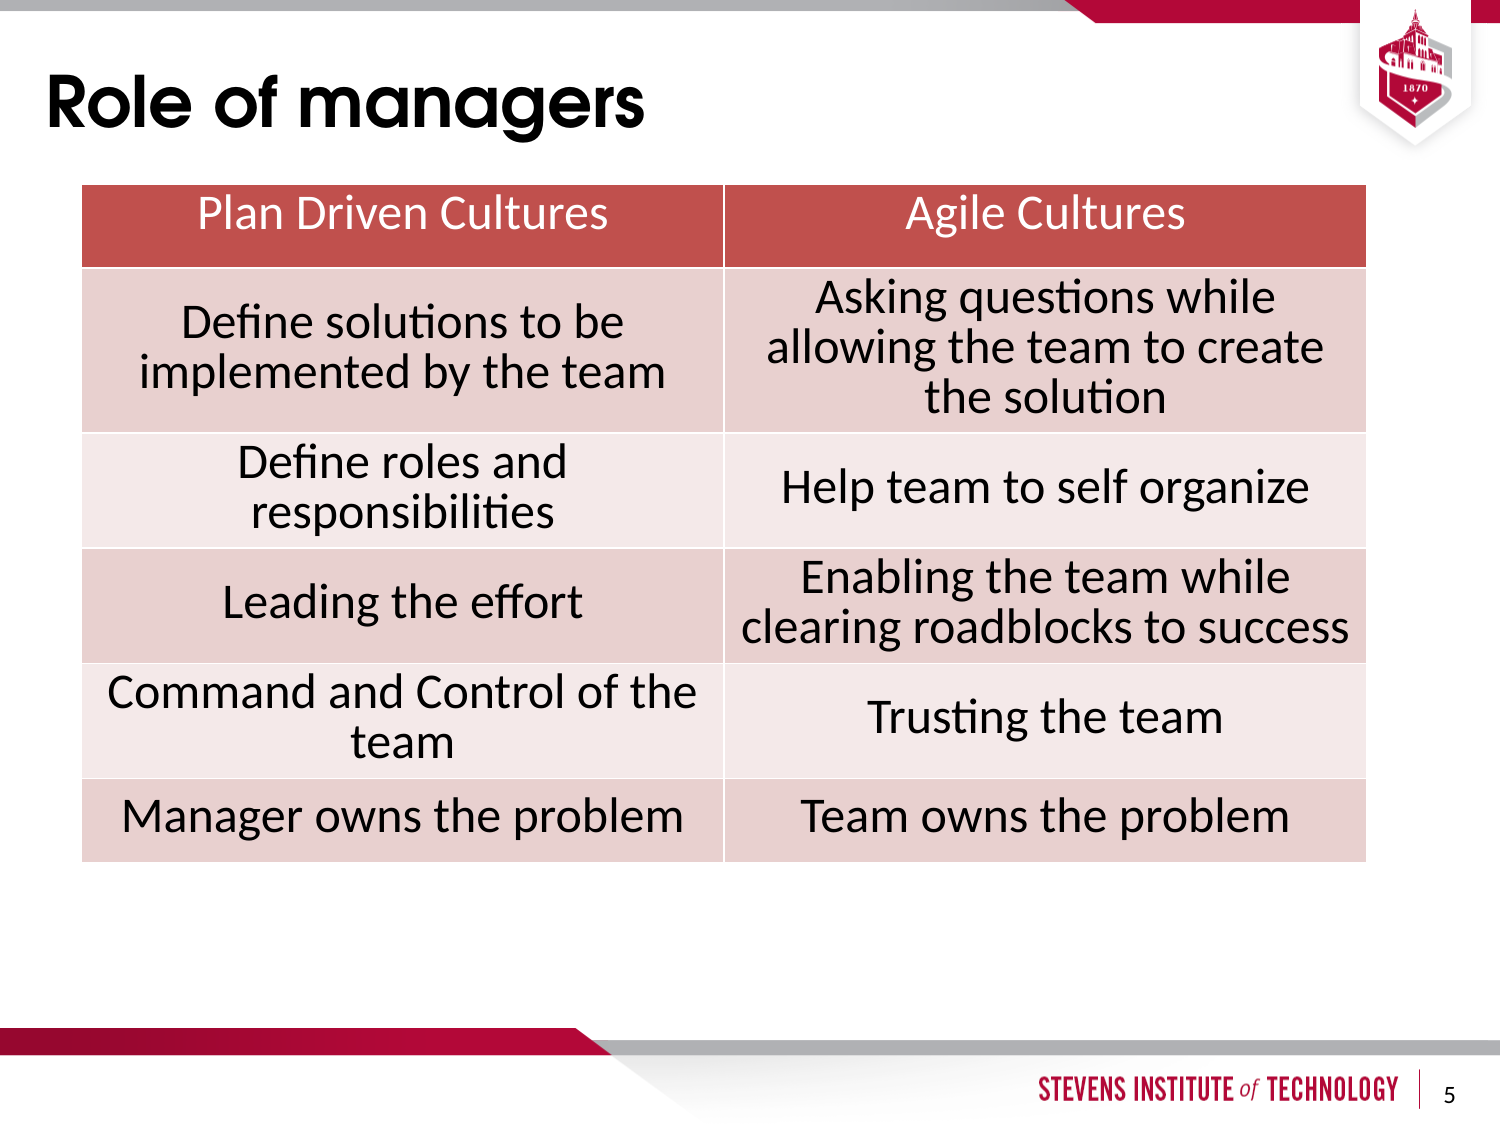

# Role of managers
| Plan Driven Cultures | Agile Cultures |
| --- | --- |
| Define solutions to be implemented by the team | Asking questions while allowing the team to create the solution |
| Define roles and responsibilities | Help team to self organize |
| Leading the effort | Enabling the team while clearing roadblocks to success |
| Command and Control of the team | Trusting the team |
| Manager owns the problem | Team owns the problem |
5